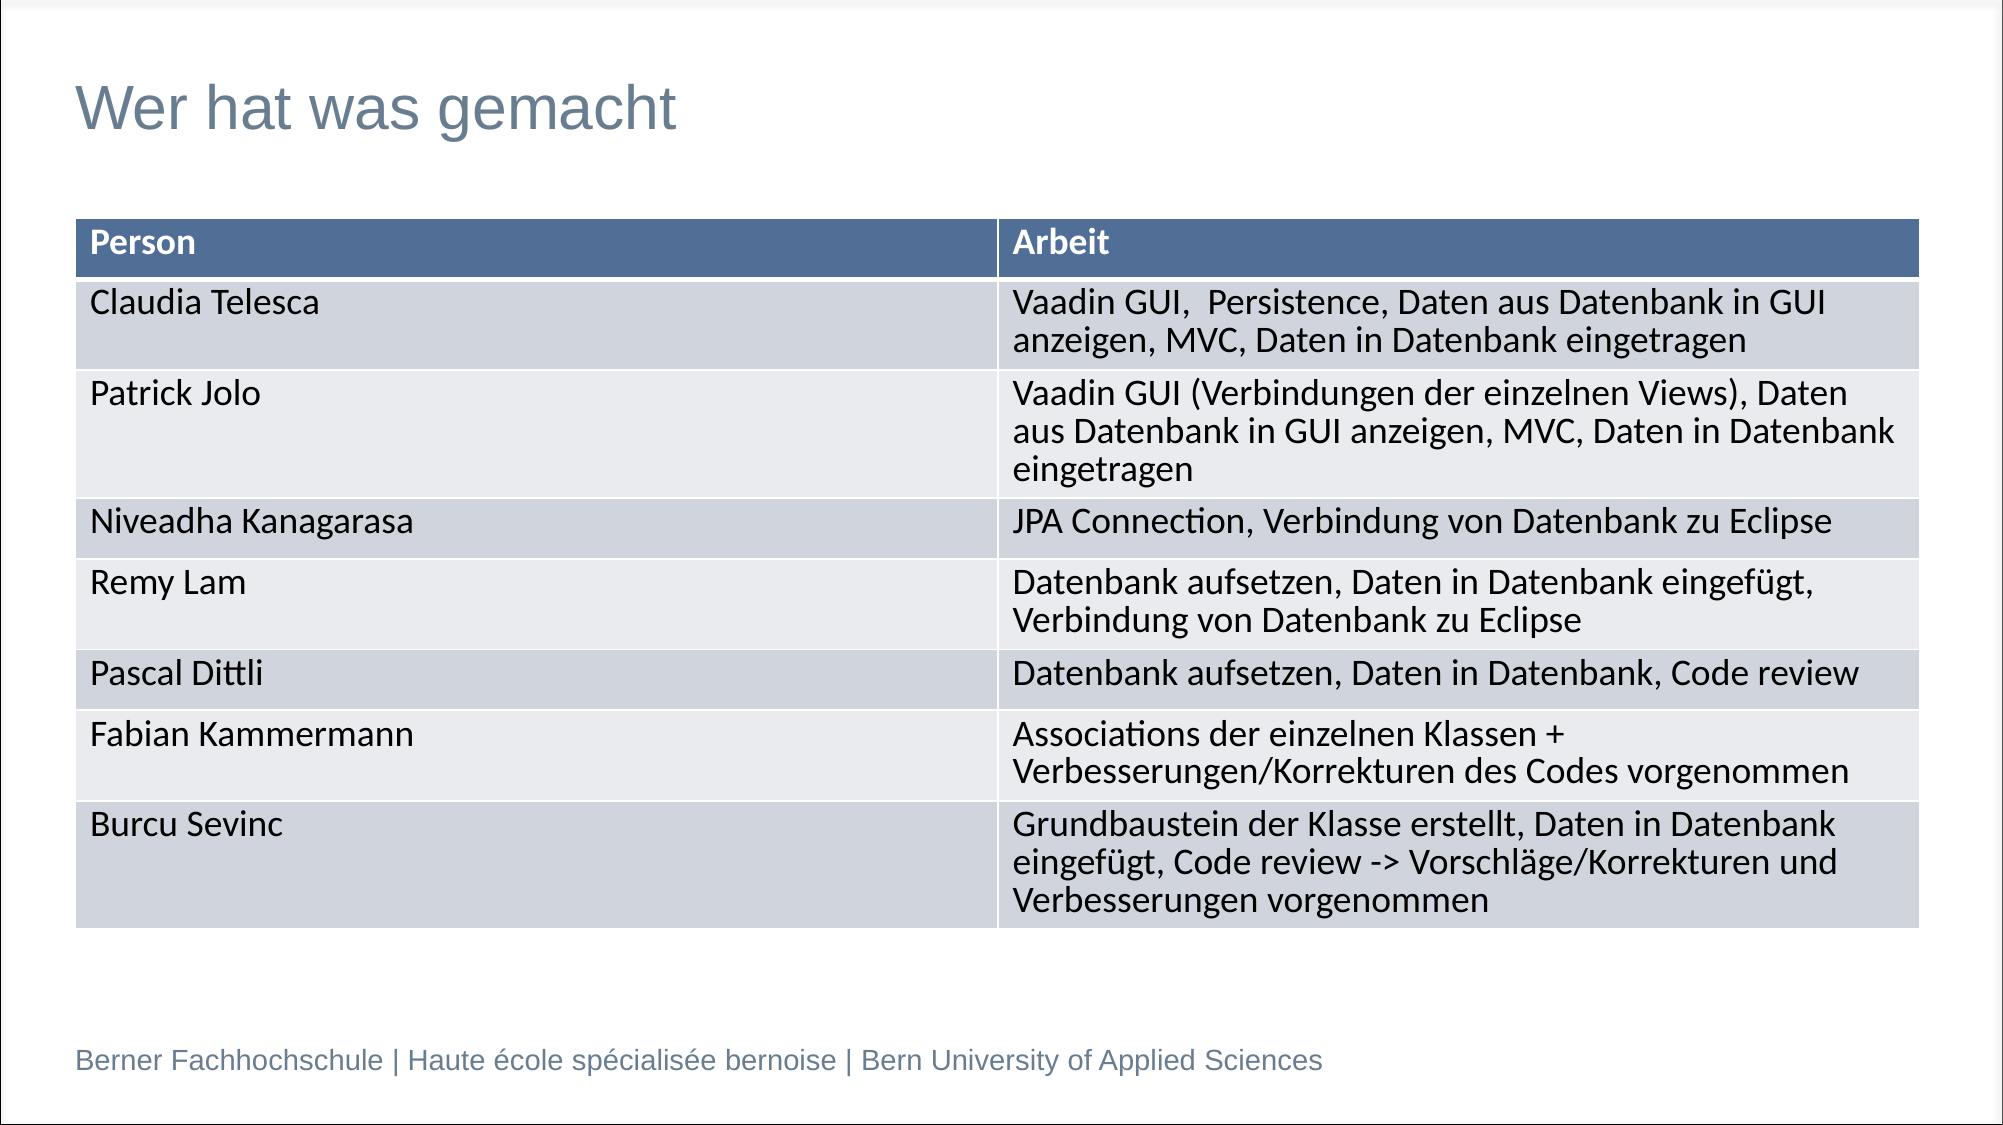

# Wer hat was gemacht
| Person | Arbeit |
| --- | --- |
| Claudia Telesca | Vaadin GUI, Persistence, Daten aus Datenbank in GUI anzeigen, MVC, Daten in Datenbank eingetragen |
| Patrick Jolo | Vaadin GUI (Verbindungen der einzelnen Views), Daten aus Datenbank in GUI anzeigen, MVC, Daten in Datenbank eingetragen |
| Niveadha Kanagarasa | JPA Connection, Verbindung von Datenbank zu Eclipse |
| Remy Lam | Datenbank aufsetzen, Daten in Datenbank eingefügt, Verbindung von Datenbank zu Eclipse |
| Pascal Dittli | Datenbank aufsetzen, Daten in Datenbank, Code review |
| Fabian Kammermann | Associations der einzelnen Klassen + Verbesserungen/Korrekturen des Codes vorgenommen |
| Burcu Sevinc | Grundbaustein der Klasse erstellt, Daten in Datenbank eingefügt, Code review -> Vorschläge/Korrekturen und Verbesserungen vorgenommen |